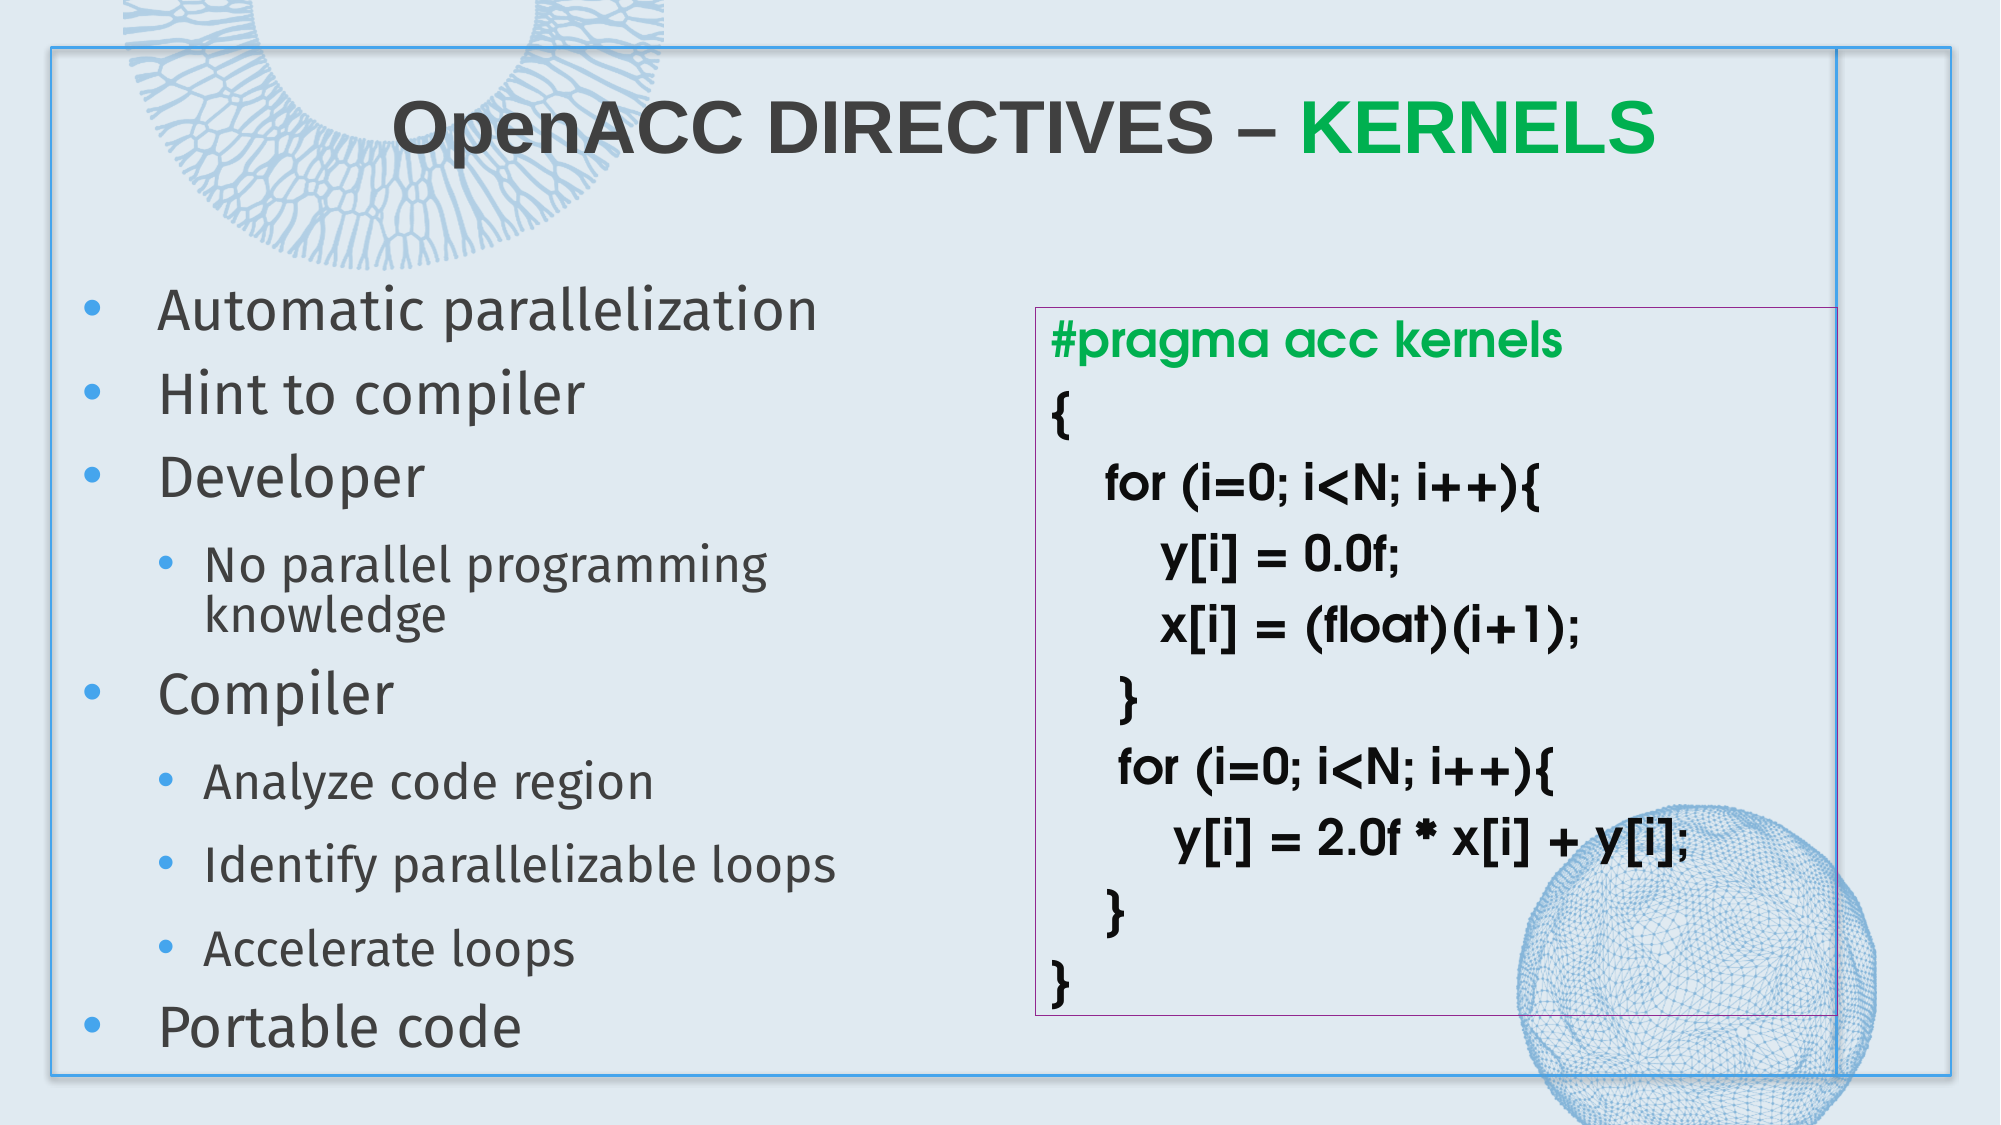

# OpenACC Directives – kernels
Automatic parallelization
Hint to compiler
Developer
No parallel programming knowledge
Compiler
Analyze code region
Identify parallelizable loops
Accelerate loops
Portable code
#pragma acc kernels
{
    for (i=0; i<N; i++){
        y[i] = 0.0f;
        x[i] = (float)(i+1);
     }
     for (i=0; i<N; i++){
         y[i] = 2.0f * x[i] + y[i];
    }
}